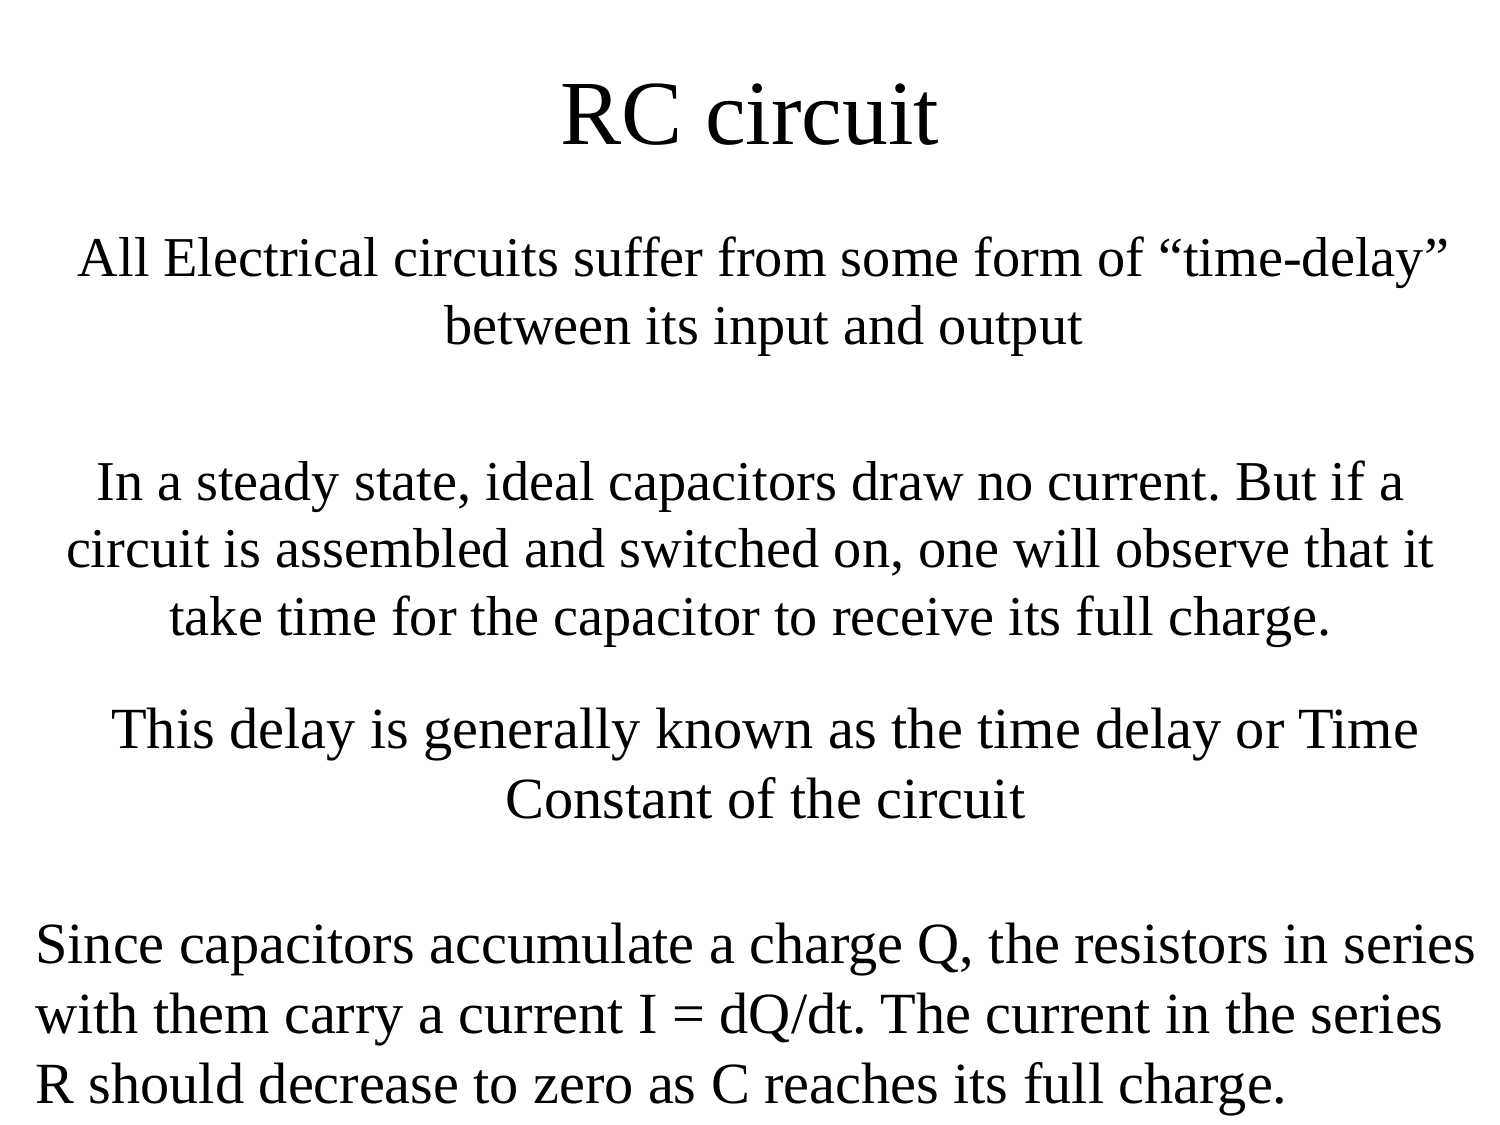

RC circuit
All Electrical circuits suffer from some form of “time-delay” between its input and output
In a steady state, ideal capacitors draw no current. But if a circuit is assembled and switched on, one will observe that it take time for the capacitor to receive its full charge.
This delay is generally known as the time delay or Time Constant of the circuit
Since capacitors accumulate a charge Q, the resistors in series with them carry a current I = dQ/dt. The current in the series R should decrease to zero as C reaches its full charge.